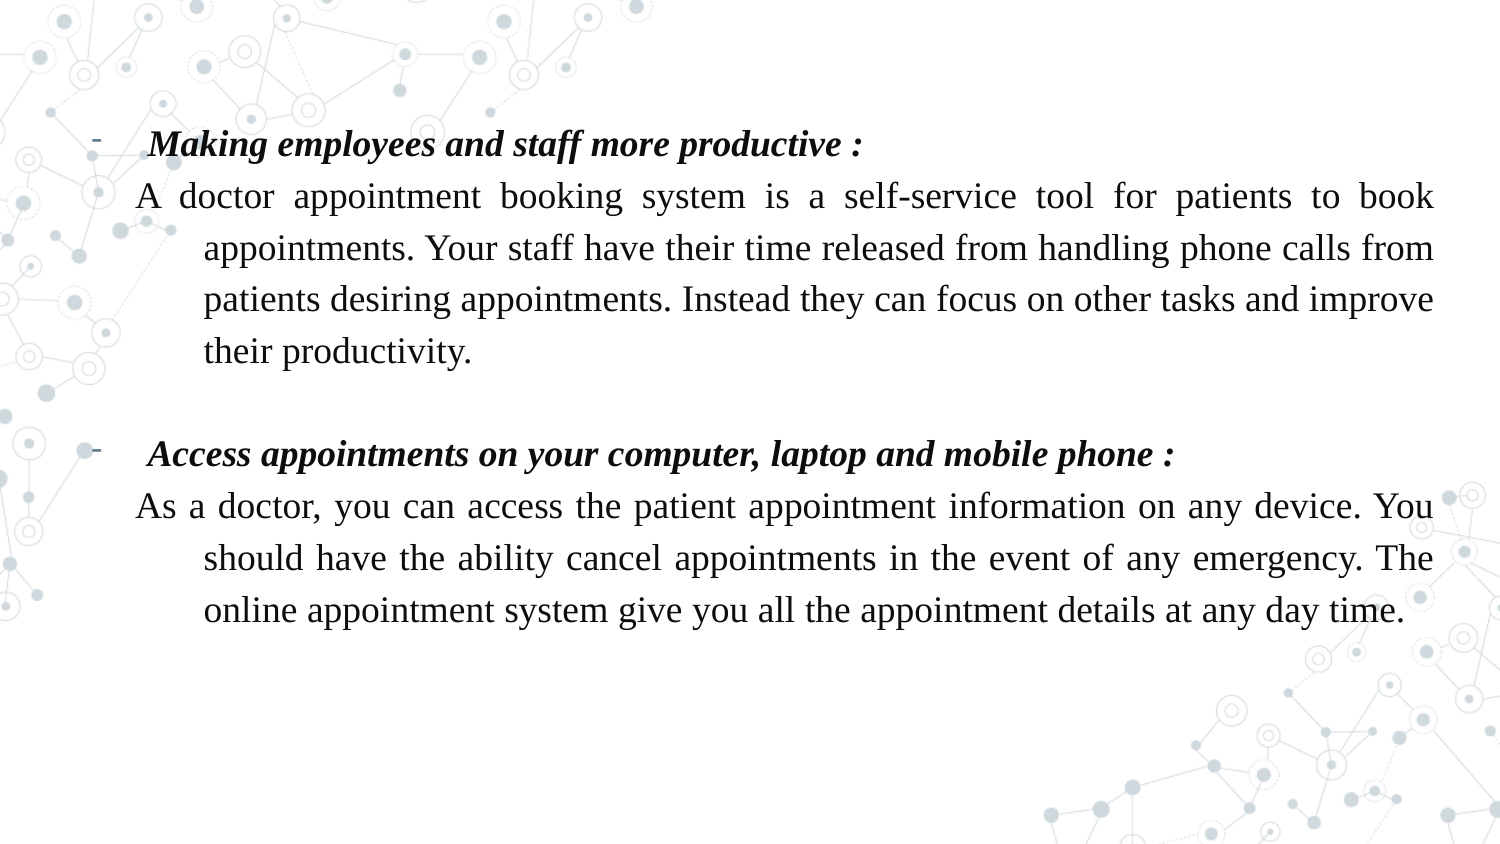

Making employees and staff more productive :
A doctor appointment booking system is a self-service tool for patients to book appointments. Your staff have their time released from handling phone calls from patients desiring appointments. Instead they can focus on other tasks and improve their productivity.

Access appointments on your computer, laptop and mobile phone :
As a doctor, you can access the patient appointment information on any device. You should have the ability cancel appointments in the event of any emergency. The online appointment system give you all the appointment details at any day time.